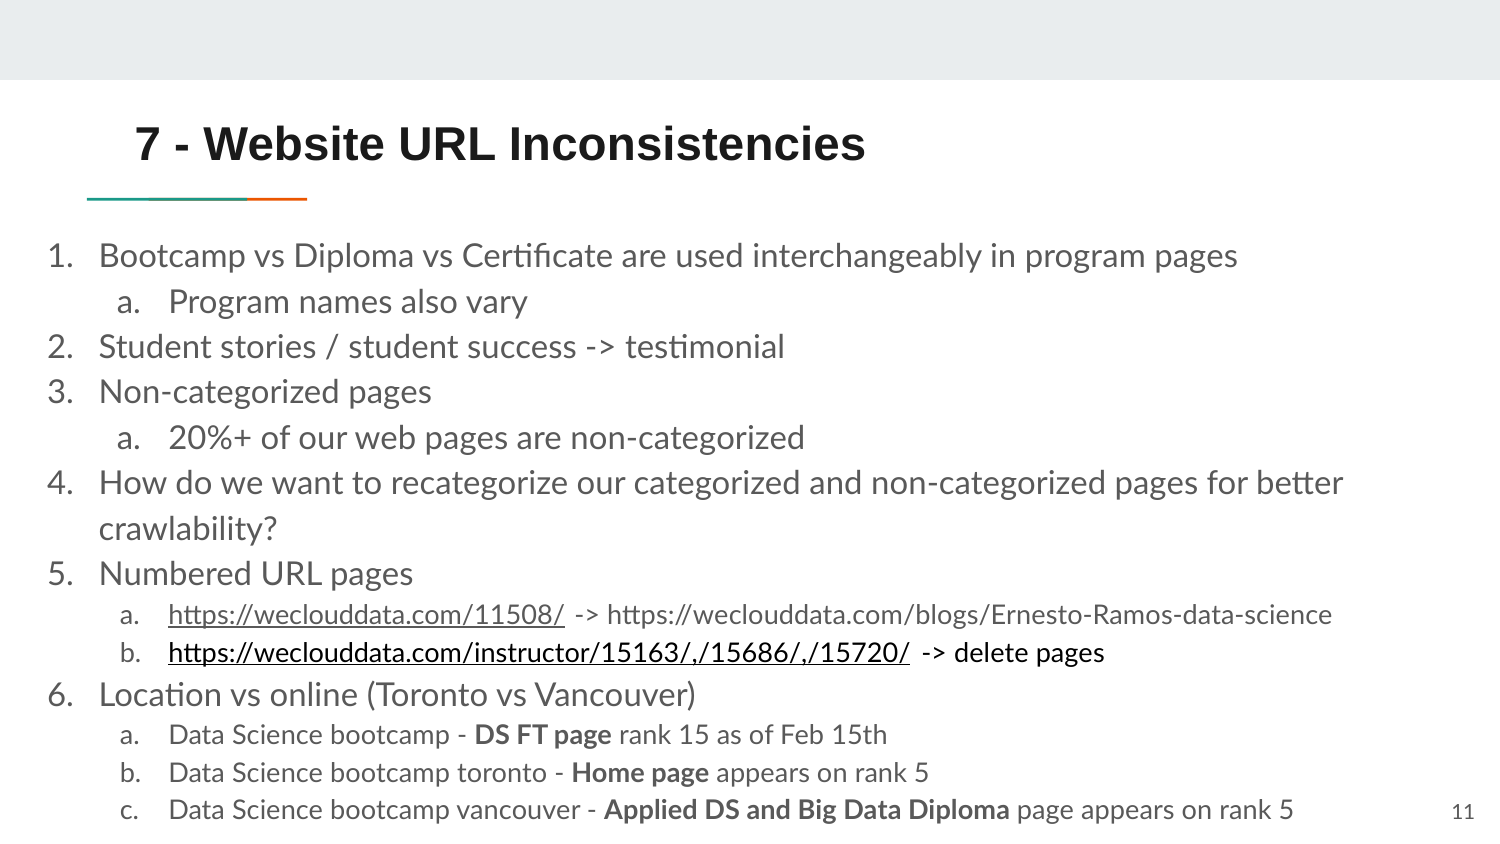

# 7 - Website URL Inconsistencies
Bootcamp vs Diploma vs Certificate are used interchangeably in program pages
Program names also vary
Student stories / student success -> testimonial
Non-categorized pages
20%+ of our web pages are non-categorized
How do we want to recategorize our categorized and non-categorized pages for better crawlability?
Numbered URL pages
https://weclouddata.com/11508/ -> https://weclouddata.com/blogs/Ernesto-Ramos-data-science
https://weclouddata.com/instructor/15163/,/15686/,/15720/ -> delete pages
Location vs online (Toronto vs Vancouver)
Data Science bootcamp - DS FT page rank 15 as of Feb 15th
Data Science bootcamp toronto - Home page appears on rank 5
Data Science bootcamp vancouver - Applied DS and Big Data Diploma page appears on rank 5

11